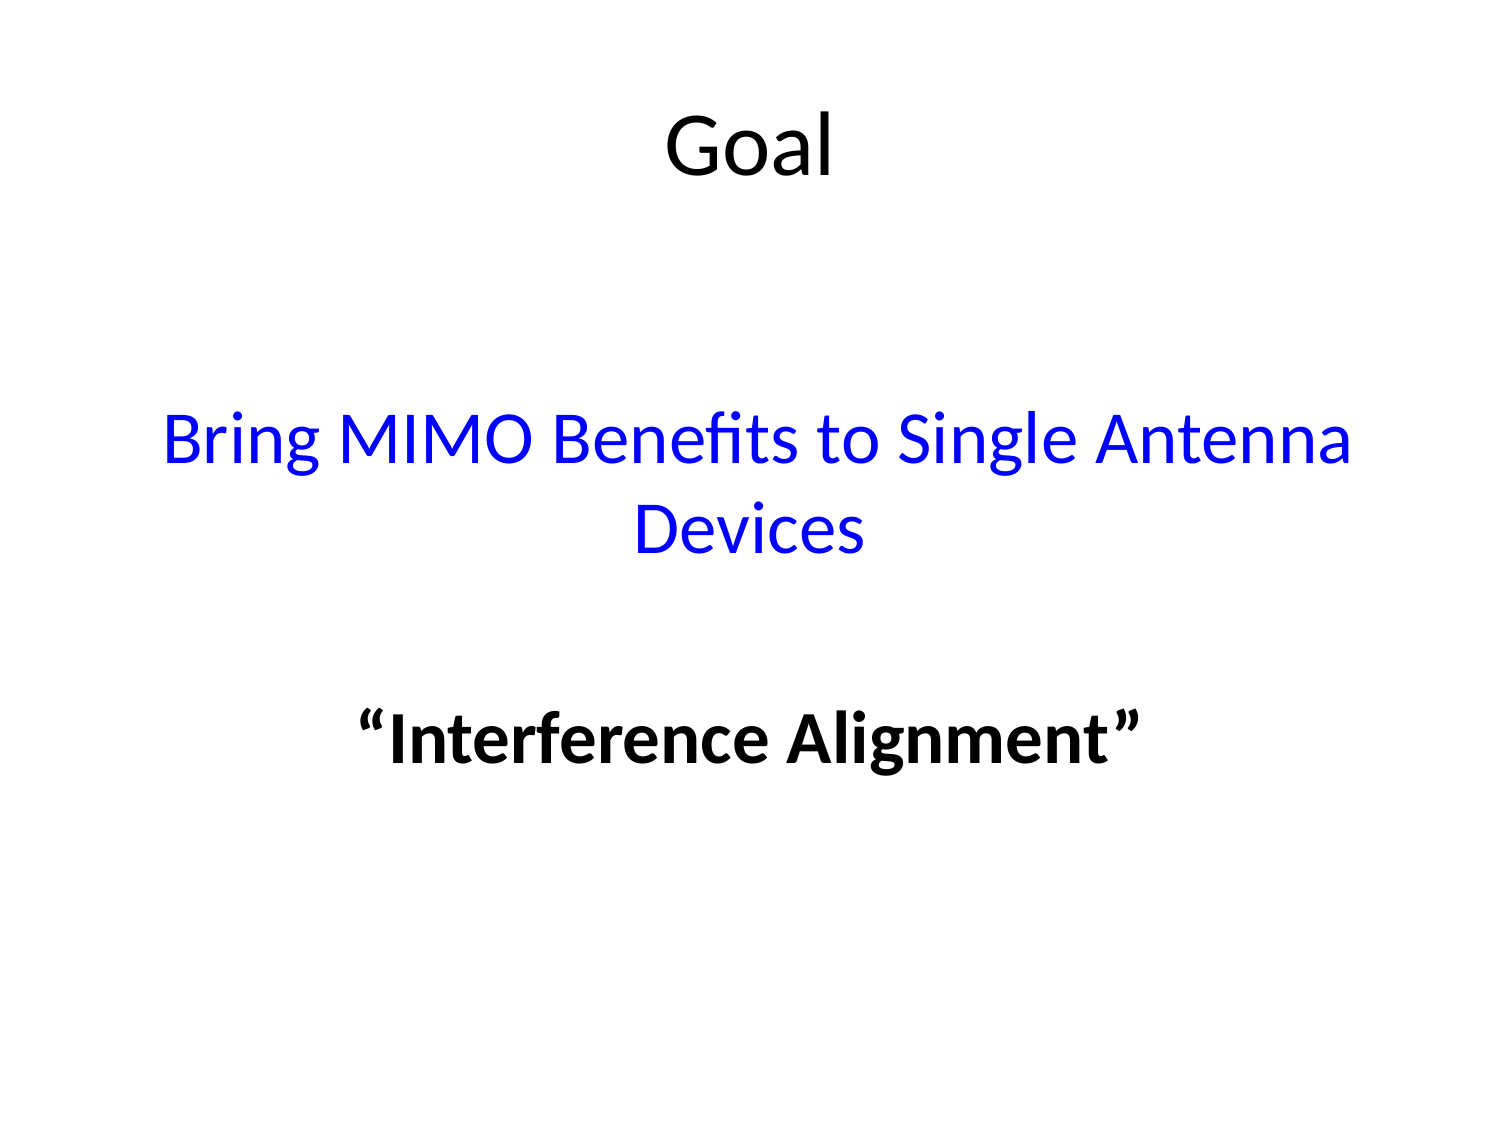

# Goal
 Bring MIMO Benefits to Single Antenna Devices

“Interference Alignment”